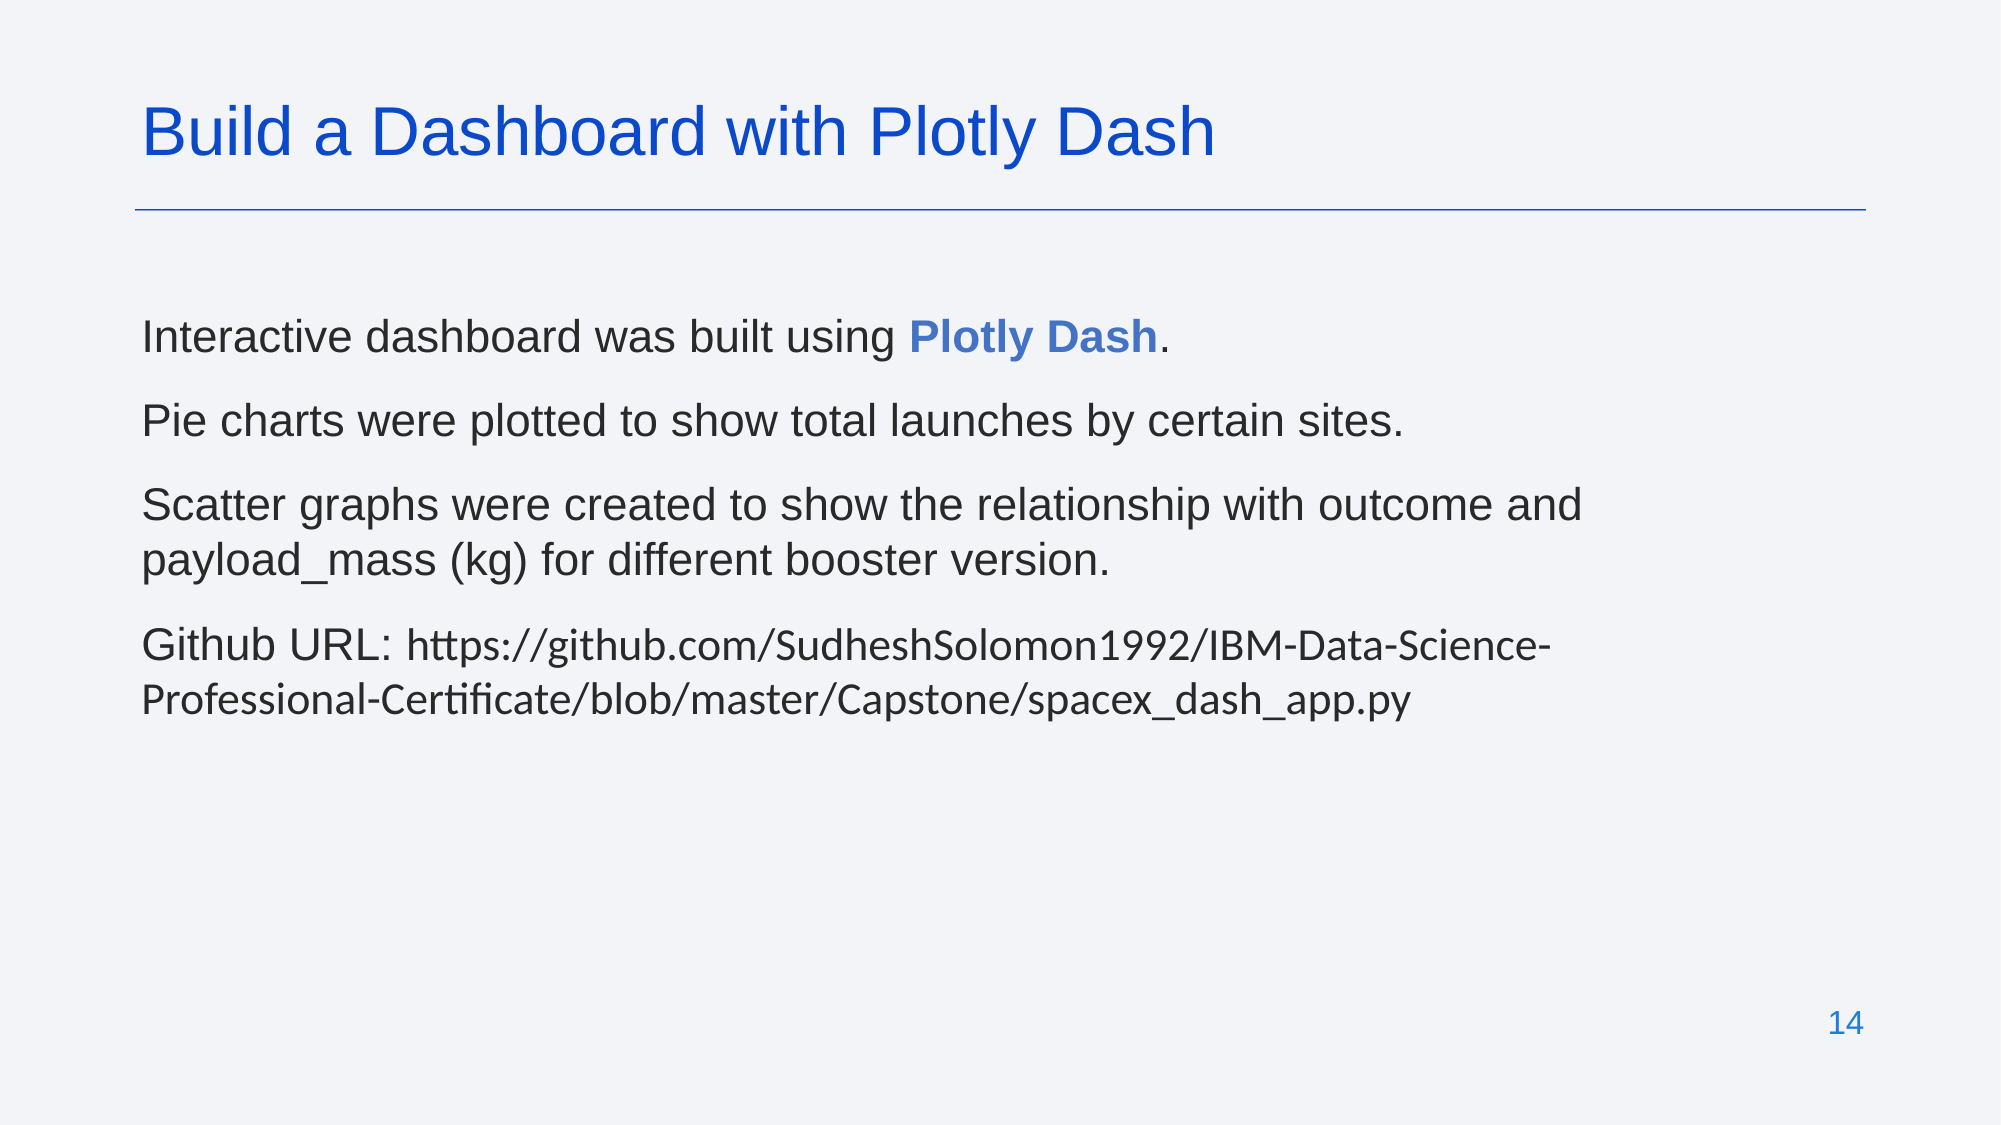

Build a Dashboard with Plotly Dash
Interactive dashboard was built using Plotly Dash.
Pie charts were plotted to show total launches by certain sites.
Scatter graphs were created to show the relationship with outcome and payload_mass (kg) for different booster version.
Github URL: https://github.com/SudheshSolomon1992/IBM-Data-Science-Professional-Certificate/blob/master/Capstone/spacex_dash_app.py
14